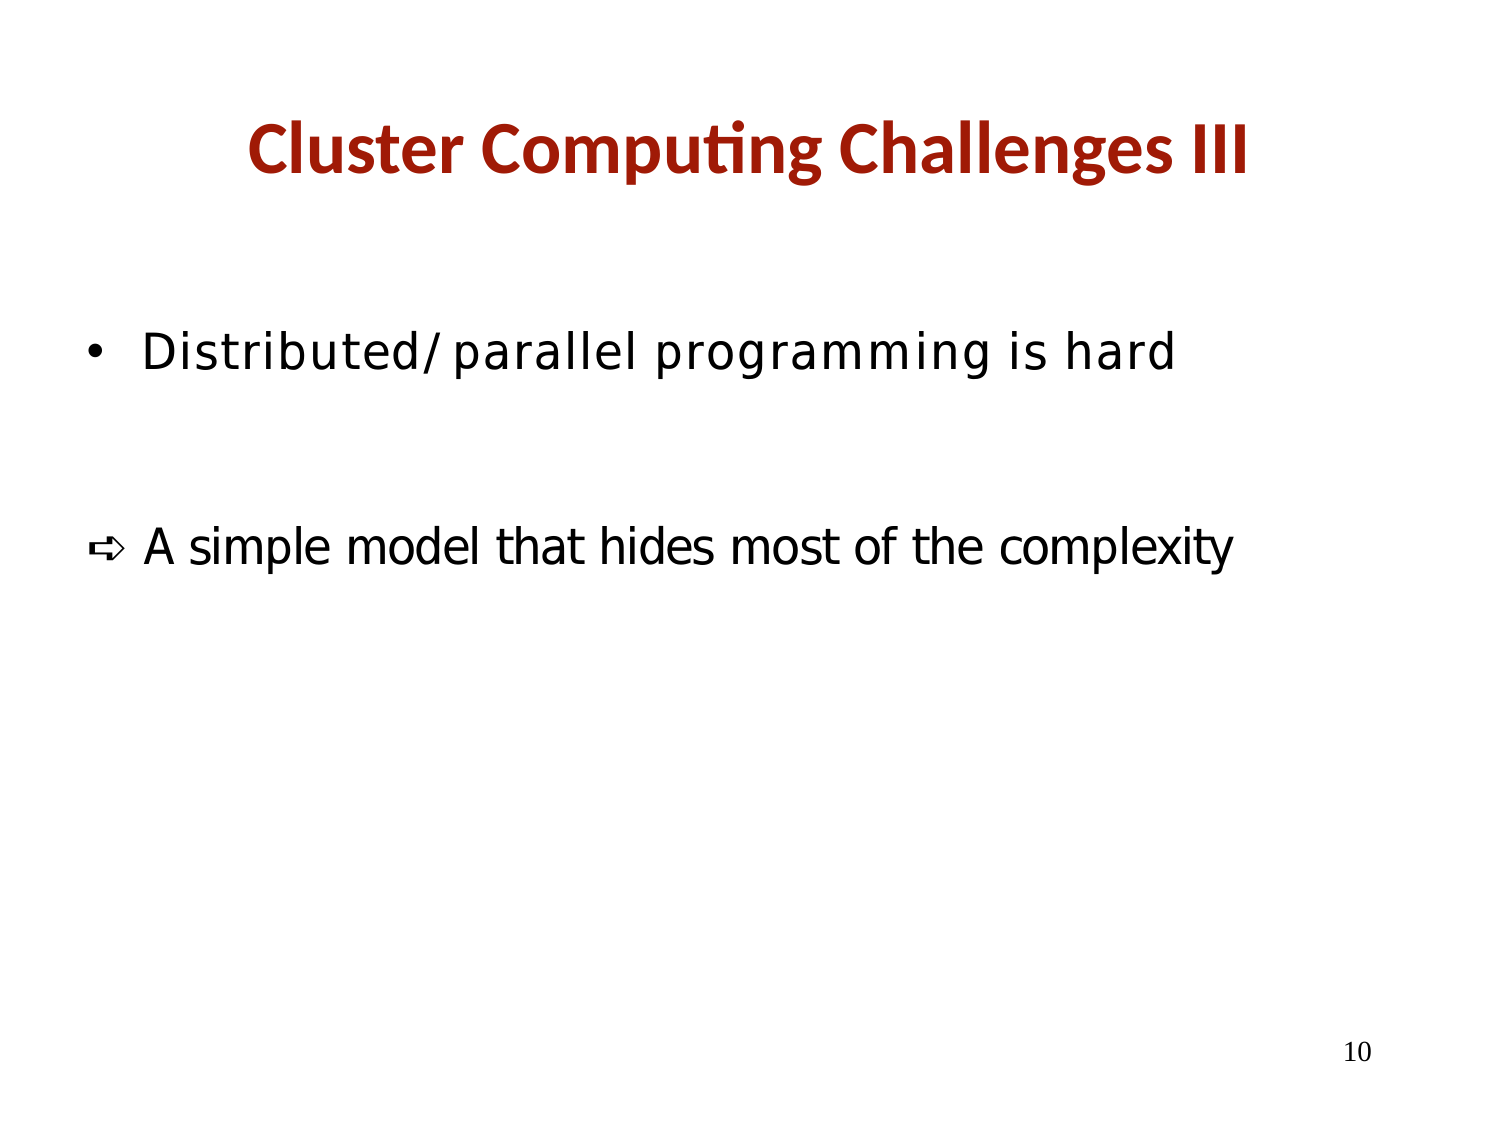

# Cluster Computing Challenges III
Distributed/parallel programming is hard

➪ A simple model that hides most of the complexity

10